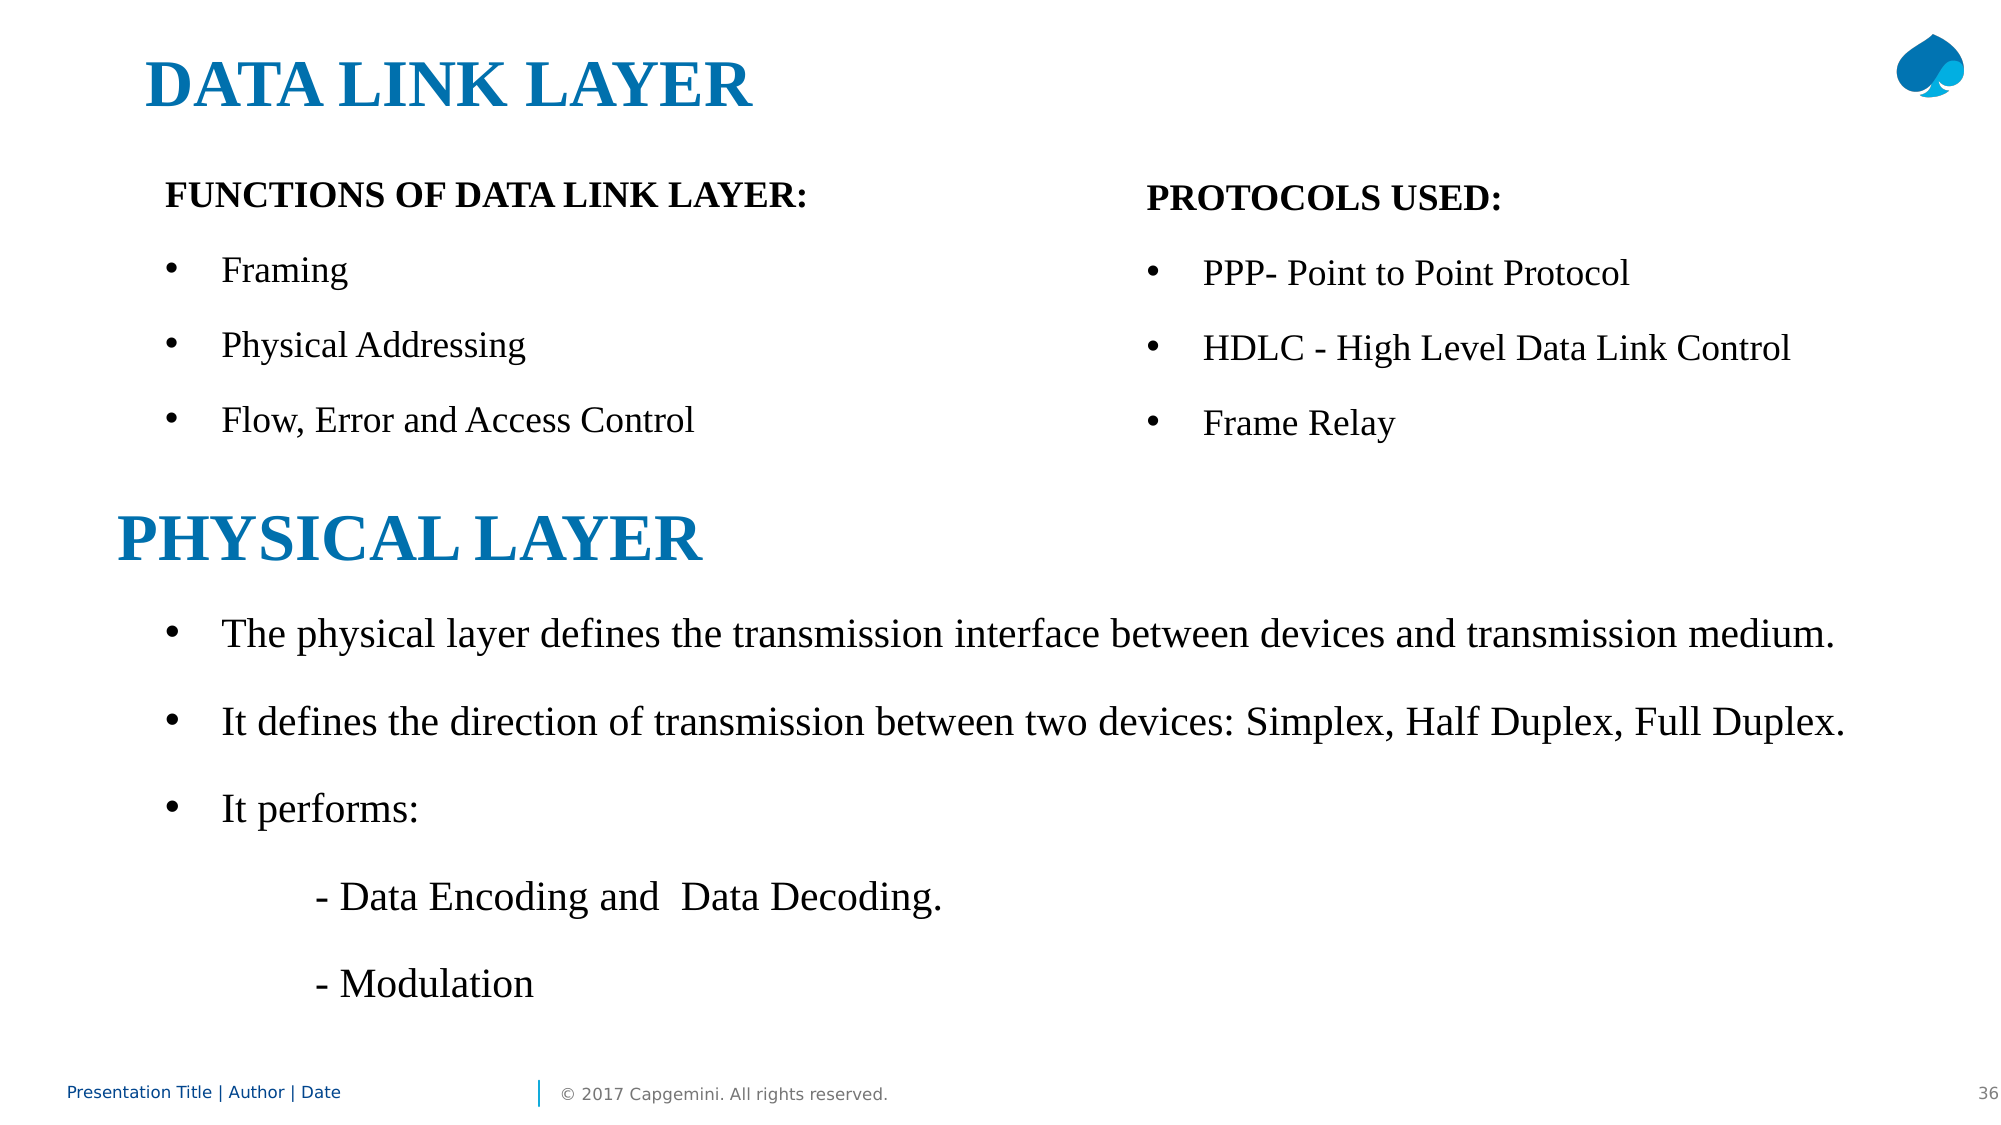

DATA LINK LAYER
FUNCTIONS OF DATA LINK LAYER:
Framing
Physical Addressing
Flow, Error and Access Control
PROTOCOLS USED:
PPP- Point to Point Protocol
HDLC - High Level Data Link Control
Frame Relay

PHYSICAL LAYER
The physical layer defines the transmission interface between devices and transmission medium.
It defines the direction of transmission between two devices: Simplex, Half Duplex, Full Duplex.
It performs:
	- Data Encoding and  Data Decoding.
	- Modulation